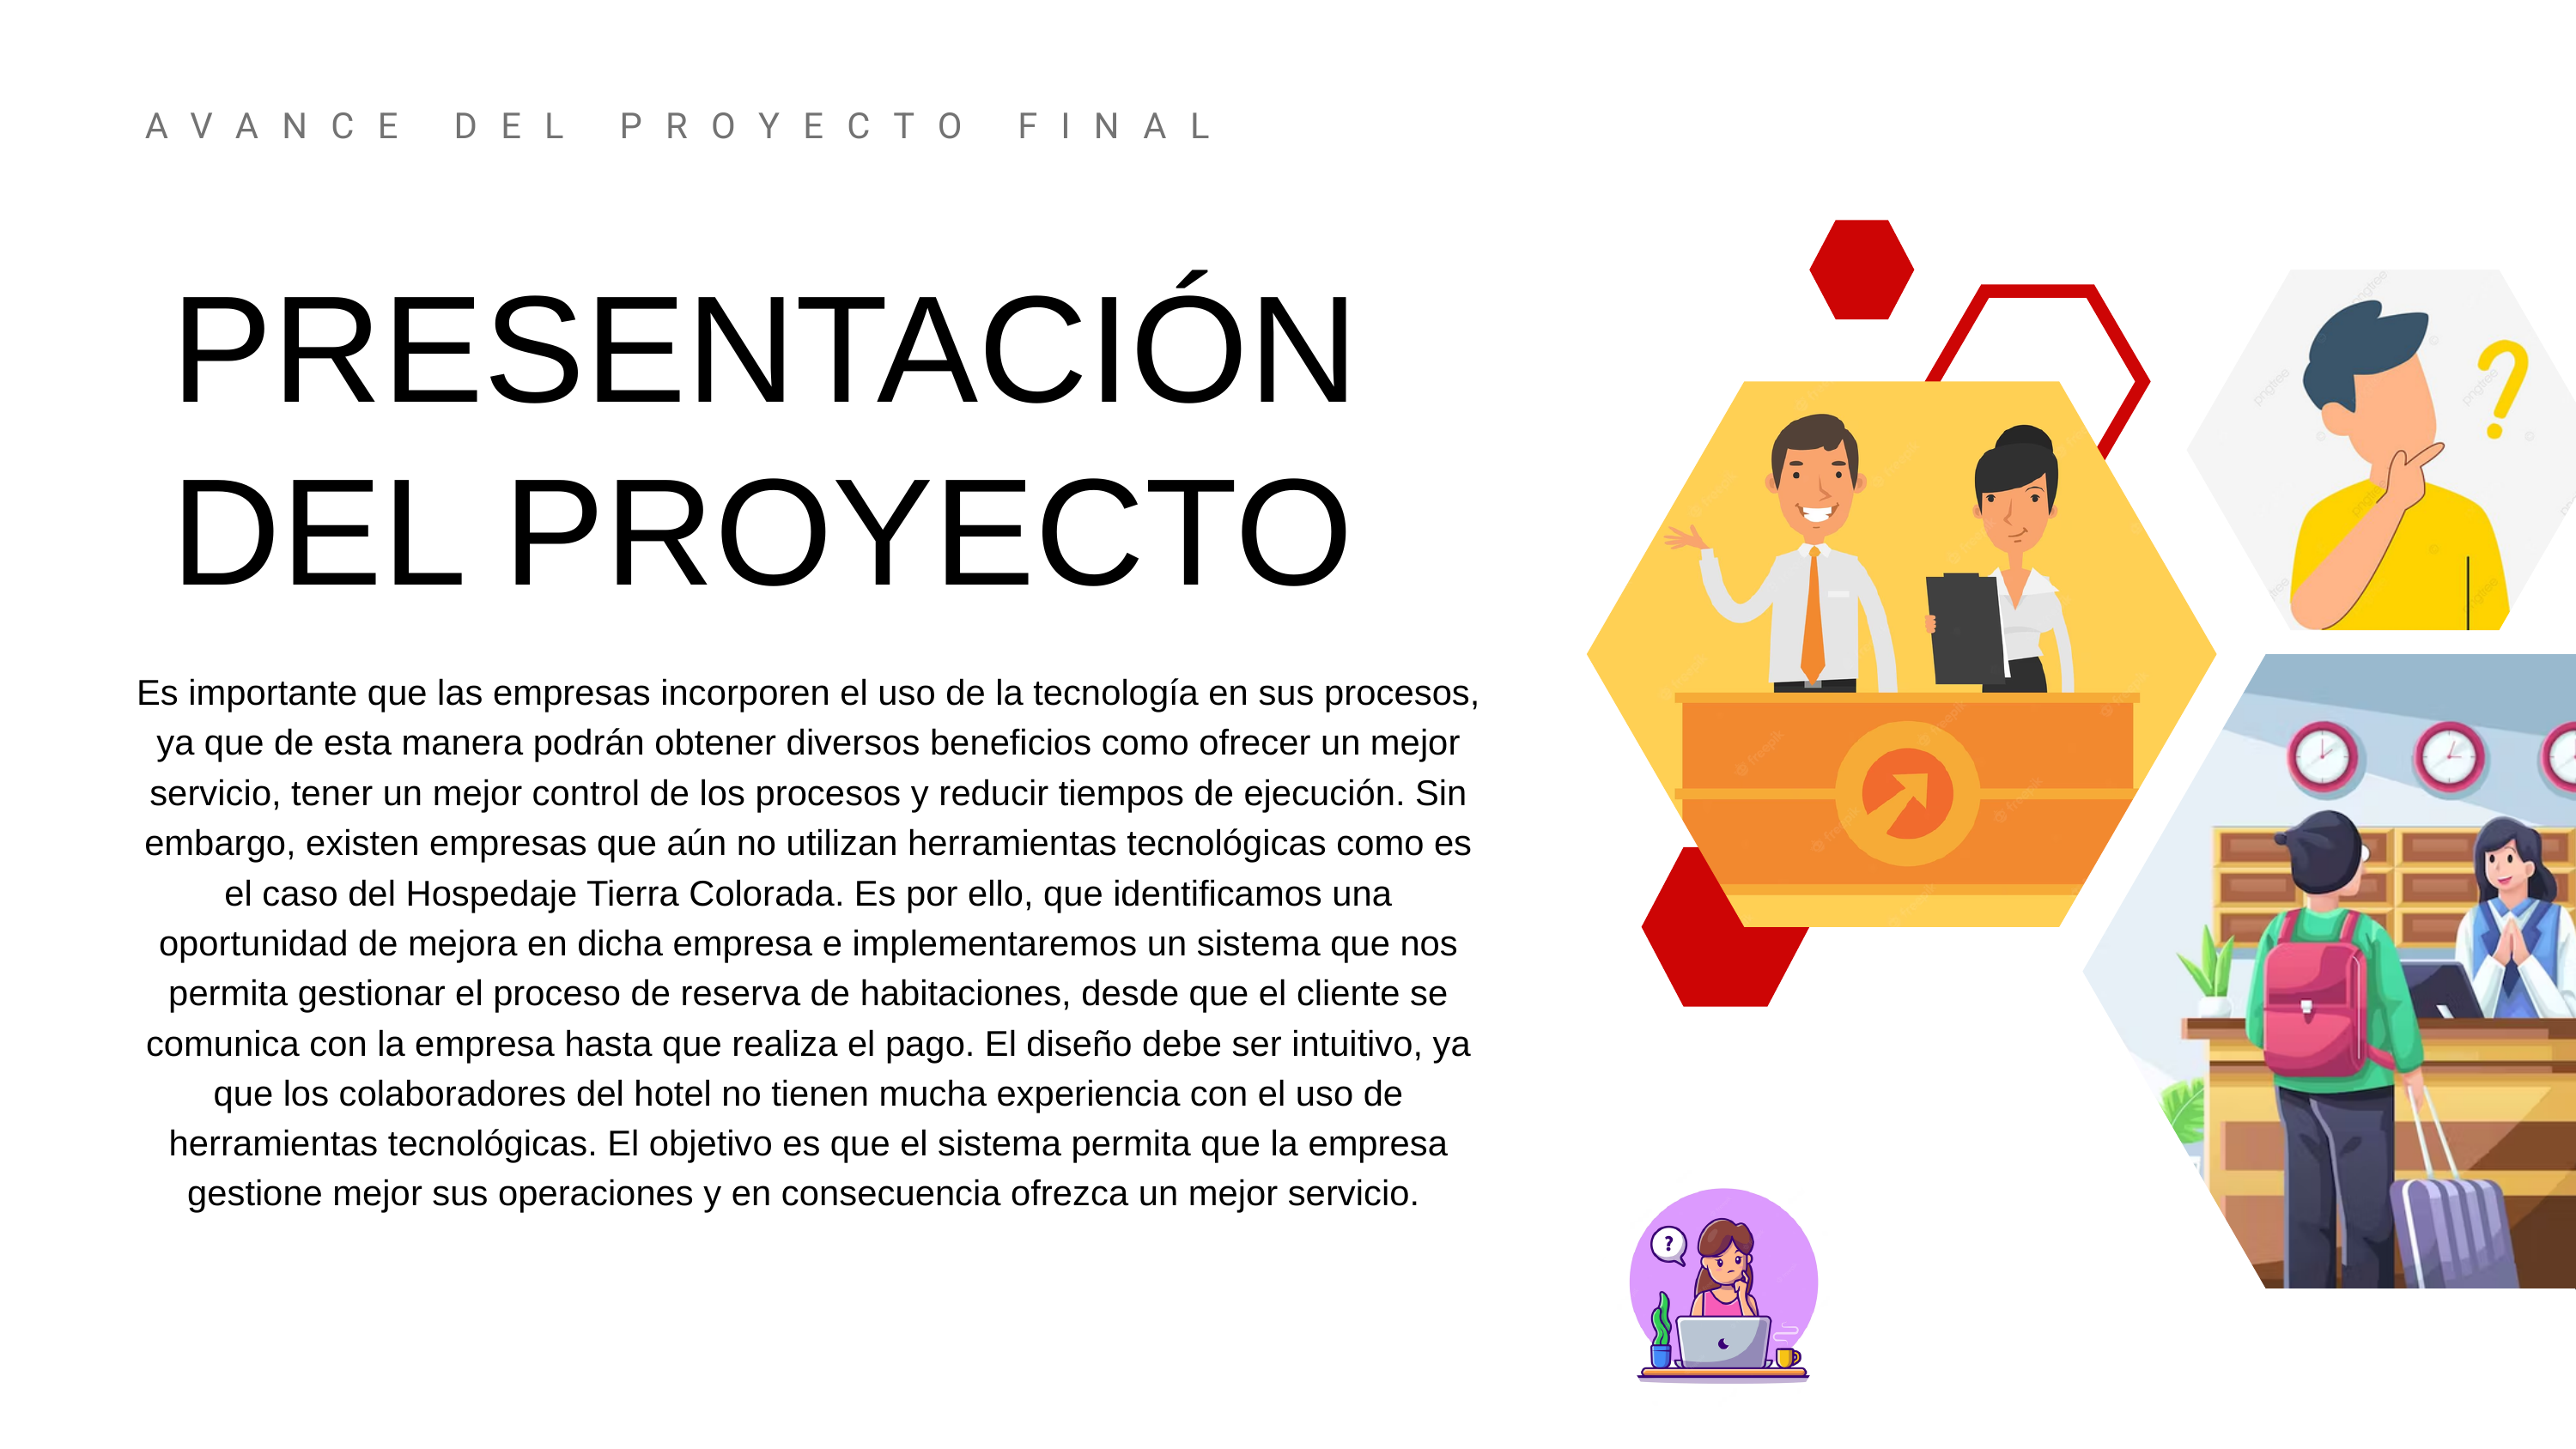

AVANCE DEL PROYECTO FINAL

PRESENTACIÓN
DEL PROYECTO

Es importante que las empresas incorporen el uso de la tecnología en sus procesos, ya que de esta manera podrán obtener diversos beneficios como ofrecer un mejor servicio, tener un mejor control de los procesos y reducir tiempos de ejecución. Sin embargo, existen empresas que aún no utilizan herramientas tecnológicas como es el caso del Hospedaje Tierra Colorada. Es por ello, que identificamos una oportunidad de mejora en dicha empresa e implementaremos un sistema que nos permita gestionar el proceso de reserva de habitaciones, desde que el cliente se comunica con la empresa hasta que realiza el pago. El diseño debe ser intuitivo, ya que los colaboradores del hotel no tienen mucha experiencia con el uso de herramientas tecnológicas. El objetivo es que el sistema permita que la empresa gestione mejor sus operaciones y en consecuencia ofrezca un mejor servicio.